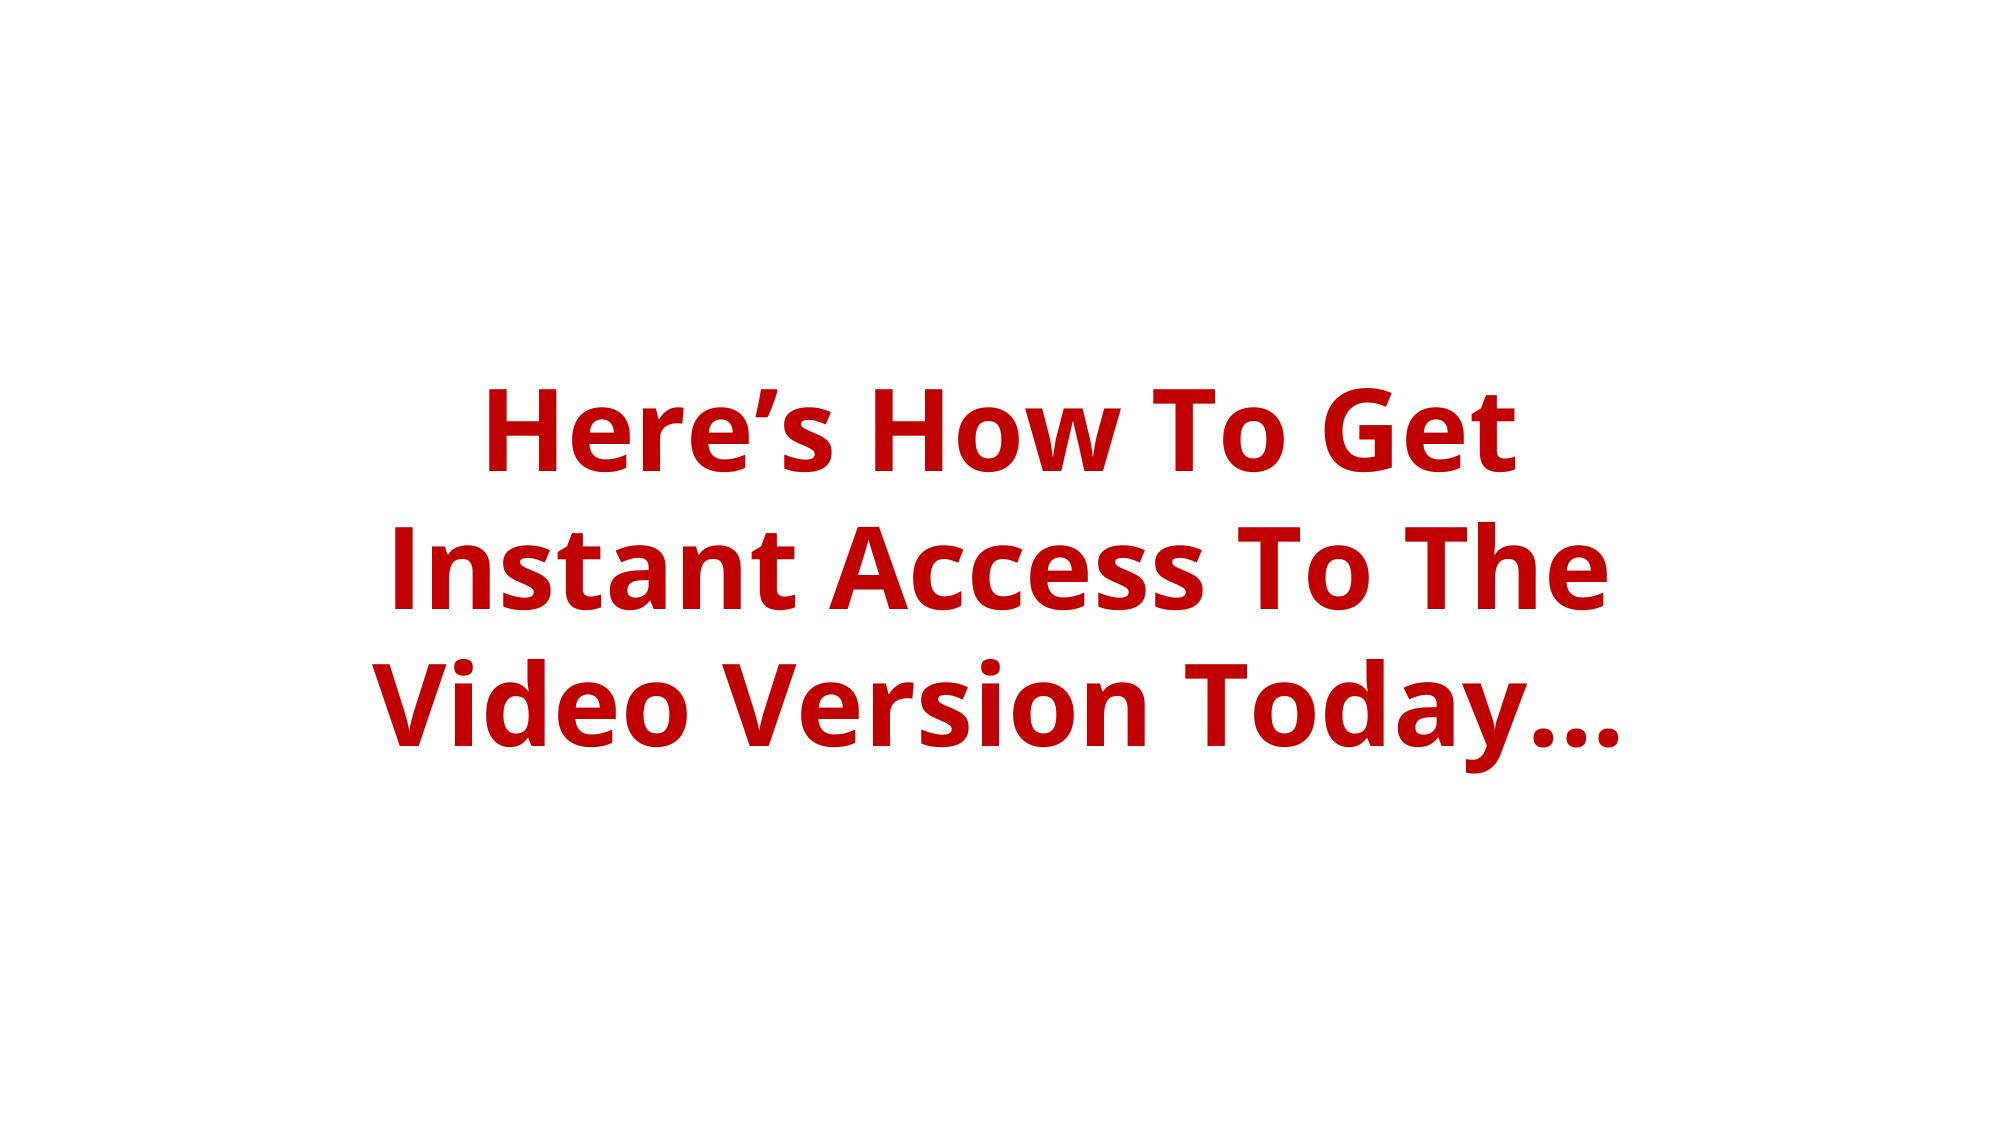

Here’s How To Get Instant Access To The Video Version Today...